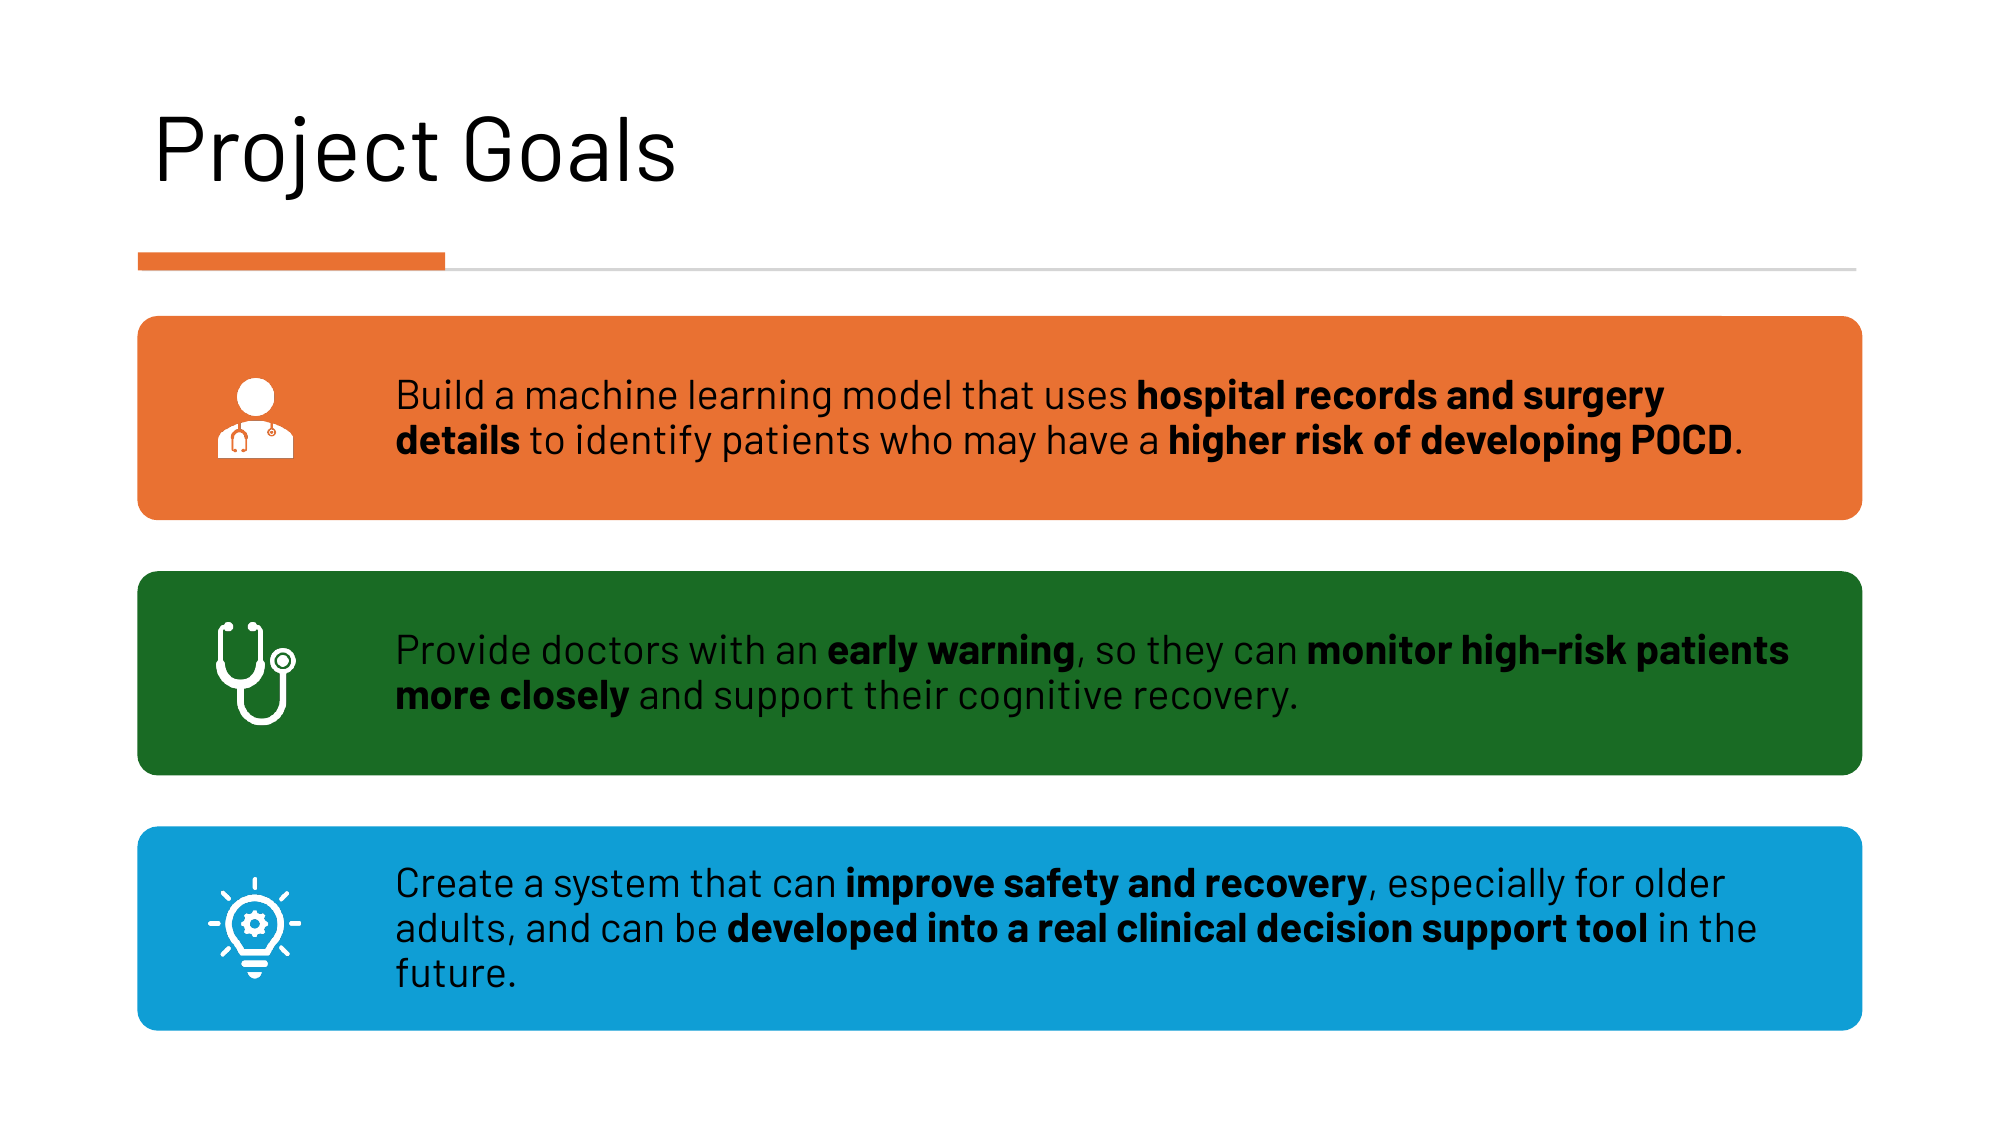

# Project Goals

Build a machine learning model that uses hospital records and surgery details to identify patients who may have a higher risk of developing POCD.
Provide doctors with an early warning, so they can monitor high-risk patients more closely and support their cognitive recovery.
Create a system that can improve safety and recovery, especially for older adults, and can be developed into a real clinical decision support tool in the future.